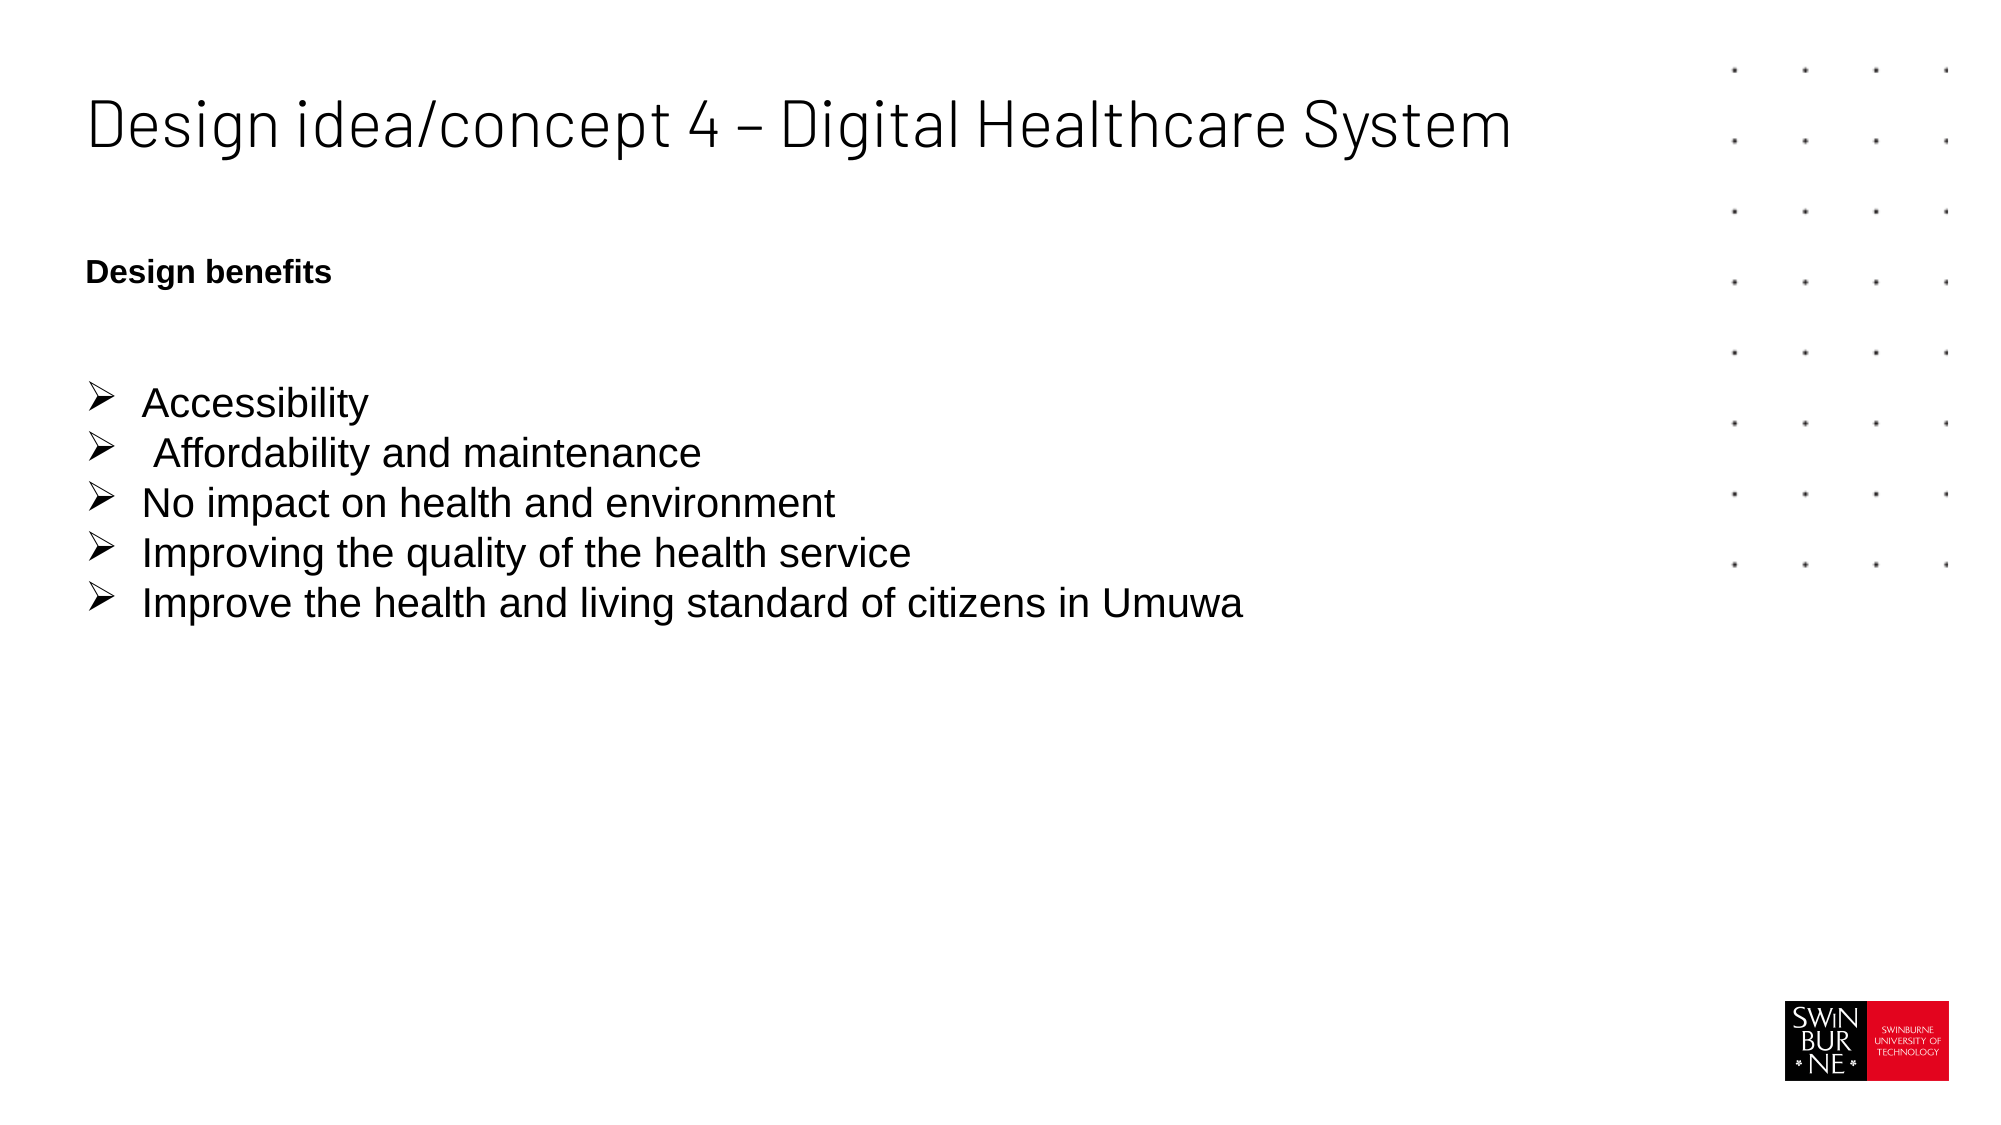

# Design idea/concept 4 – Digital Healthcare System
Design benefits
Accessibility
 Affordability and maintenance
No impact on health and environment
Improving the quality of the health service
Improve the health and living standard of citizens in Umuwa